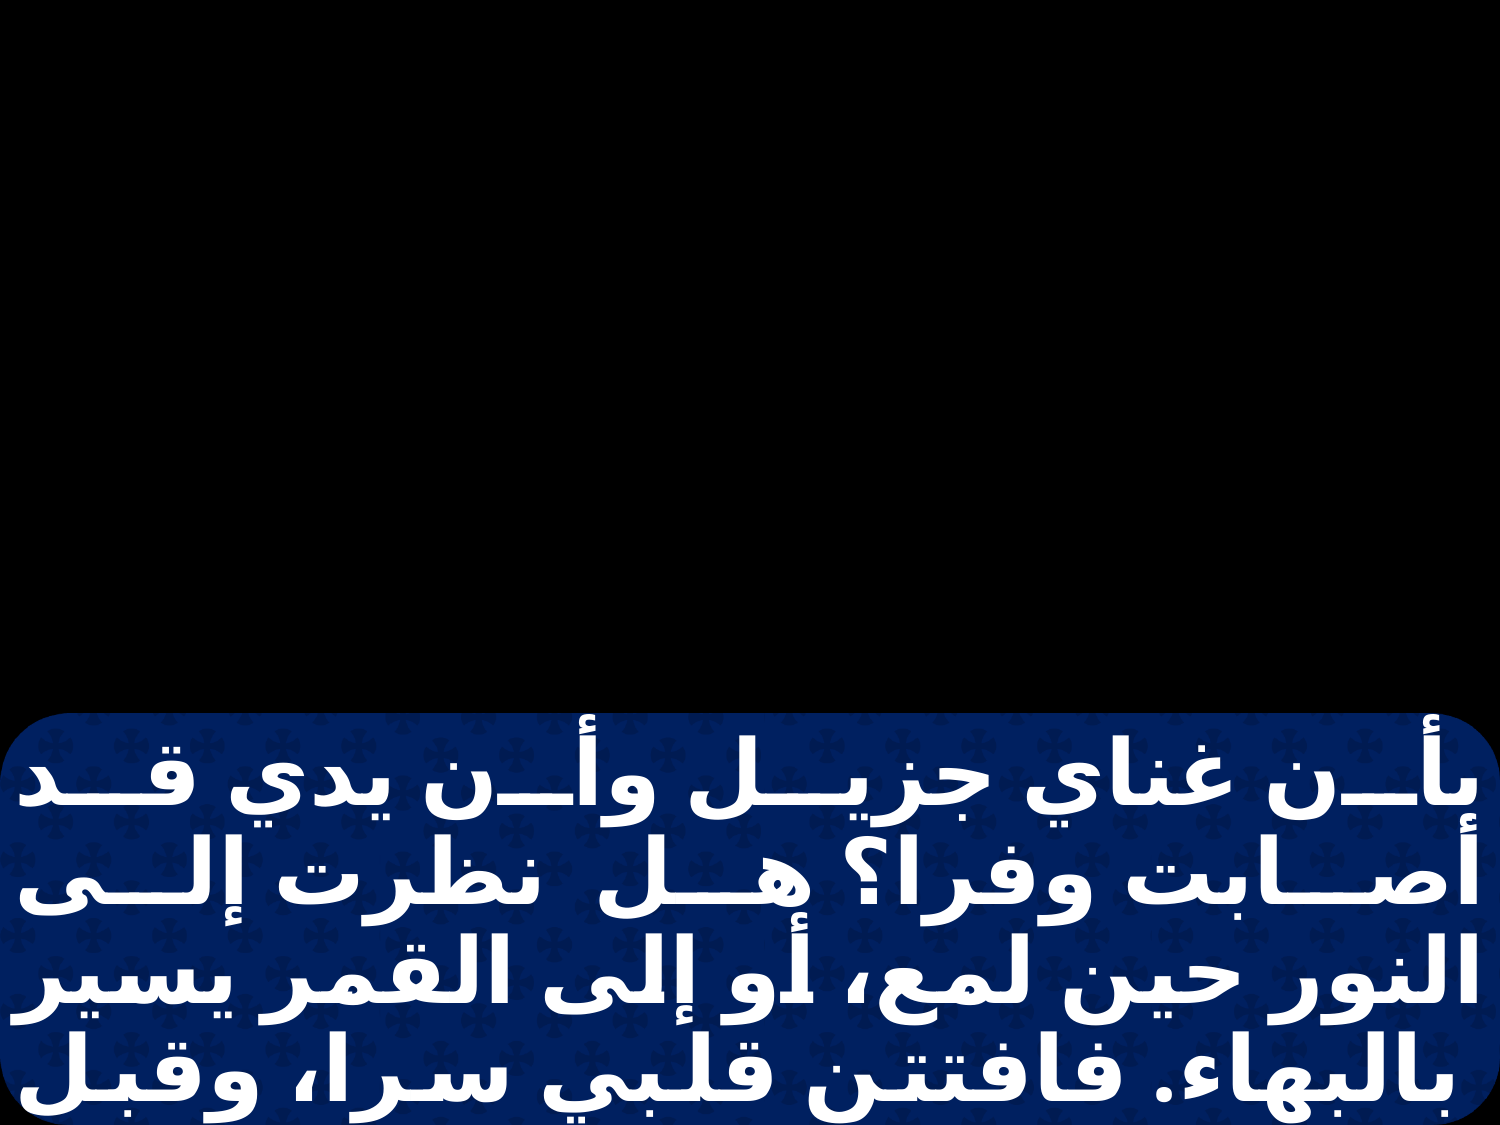

بأن غناي جزيل وأن يدي قد أصابت وفرا؟ هل  نظرت إلى النور حين لمع، أو إلى القمر يسير  بالبهاء. فافتتن قلبي سرا، وقبل فمي يدي؟ إنها  جريمة ترفع إلى القضاة، لأني أكون قد كفرت بالله